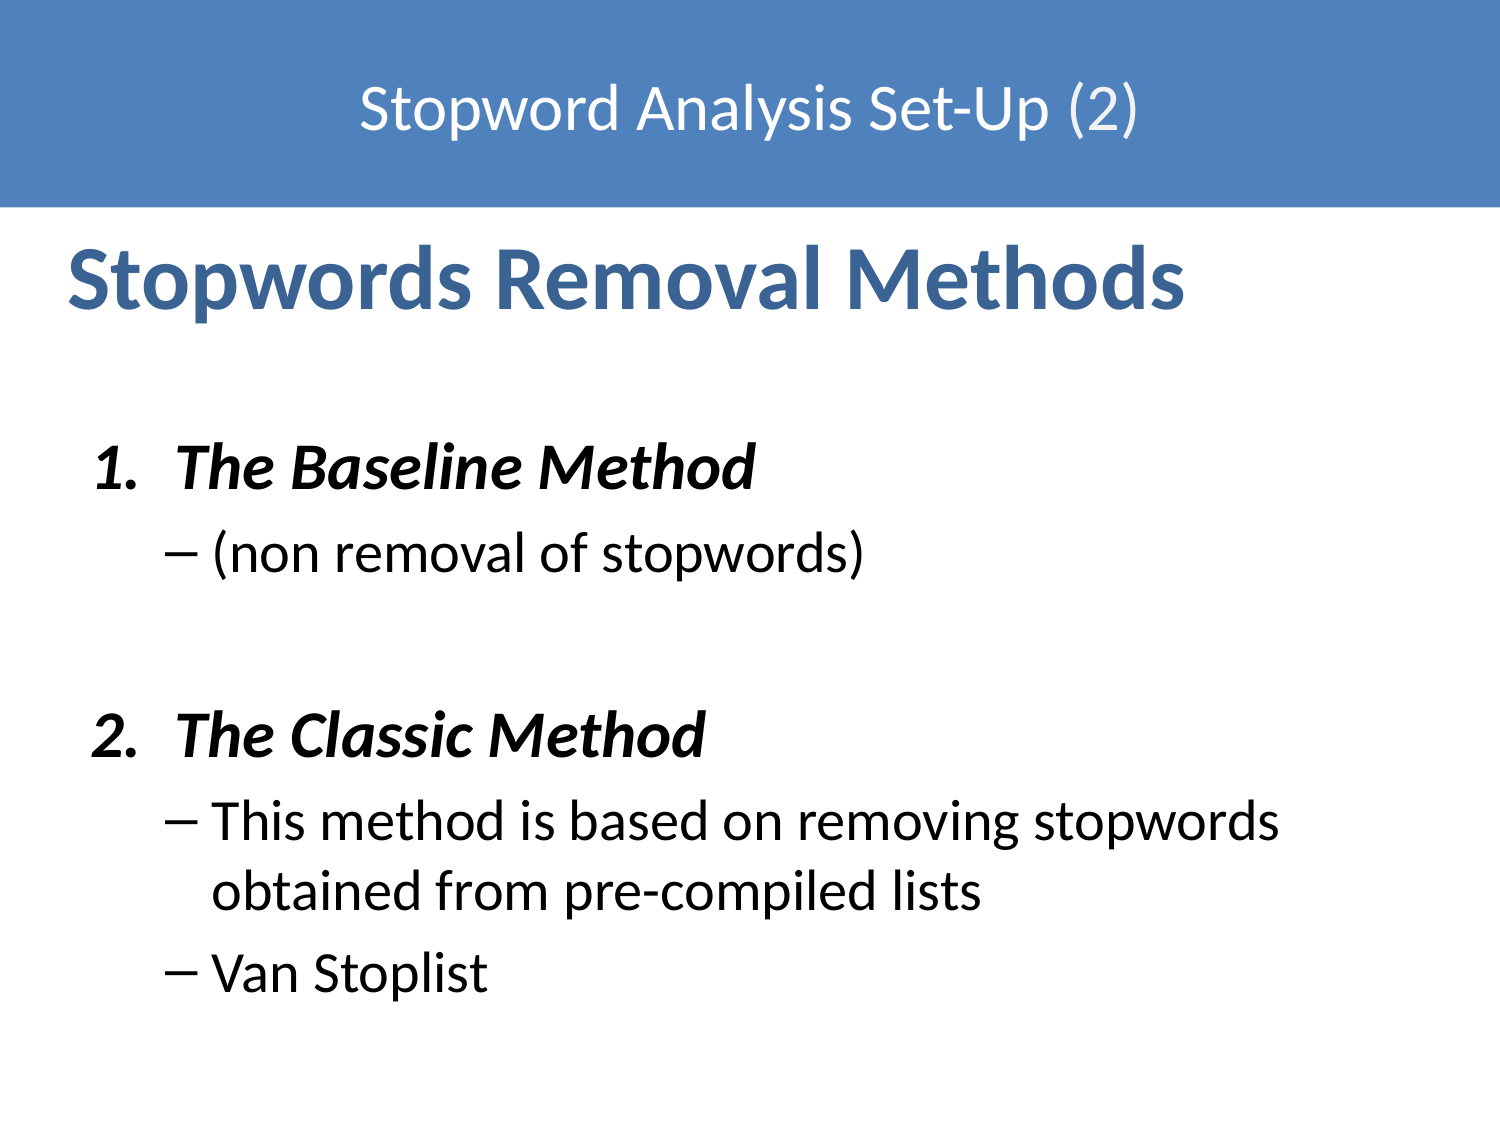

Stopword Analysis Set-Up (2)
# Stopwords Removal Methods
The Baseline Method
(non removal of stopwords)

The Classic Method
This method is based on removing stopwords obtained from pre-compiled lists
Van Stoplist